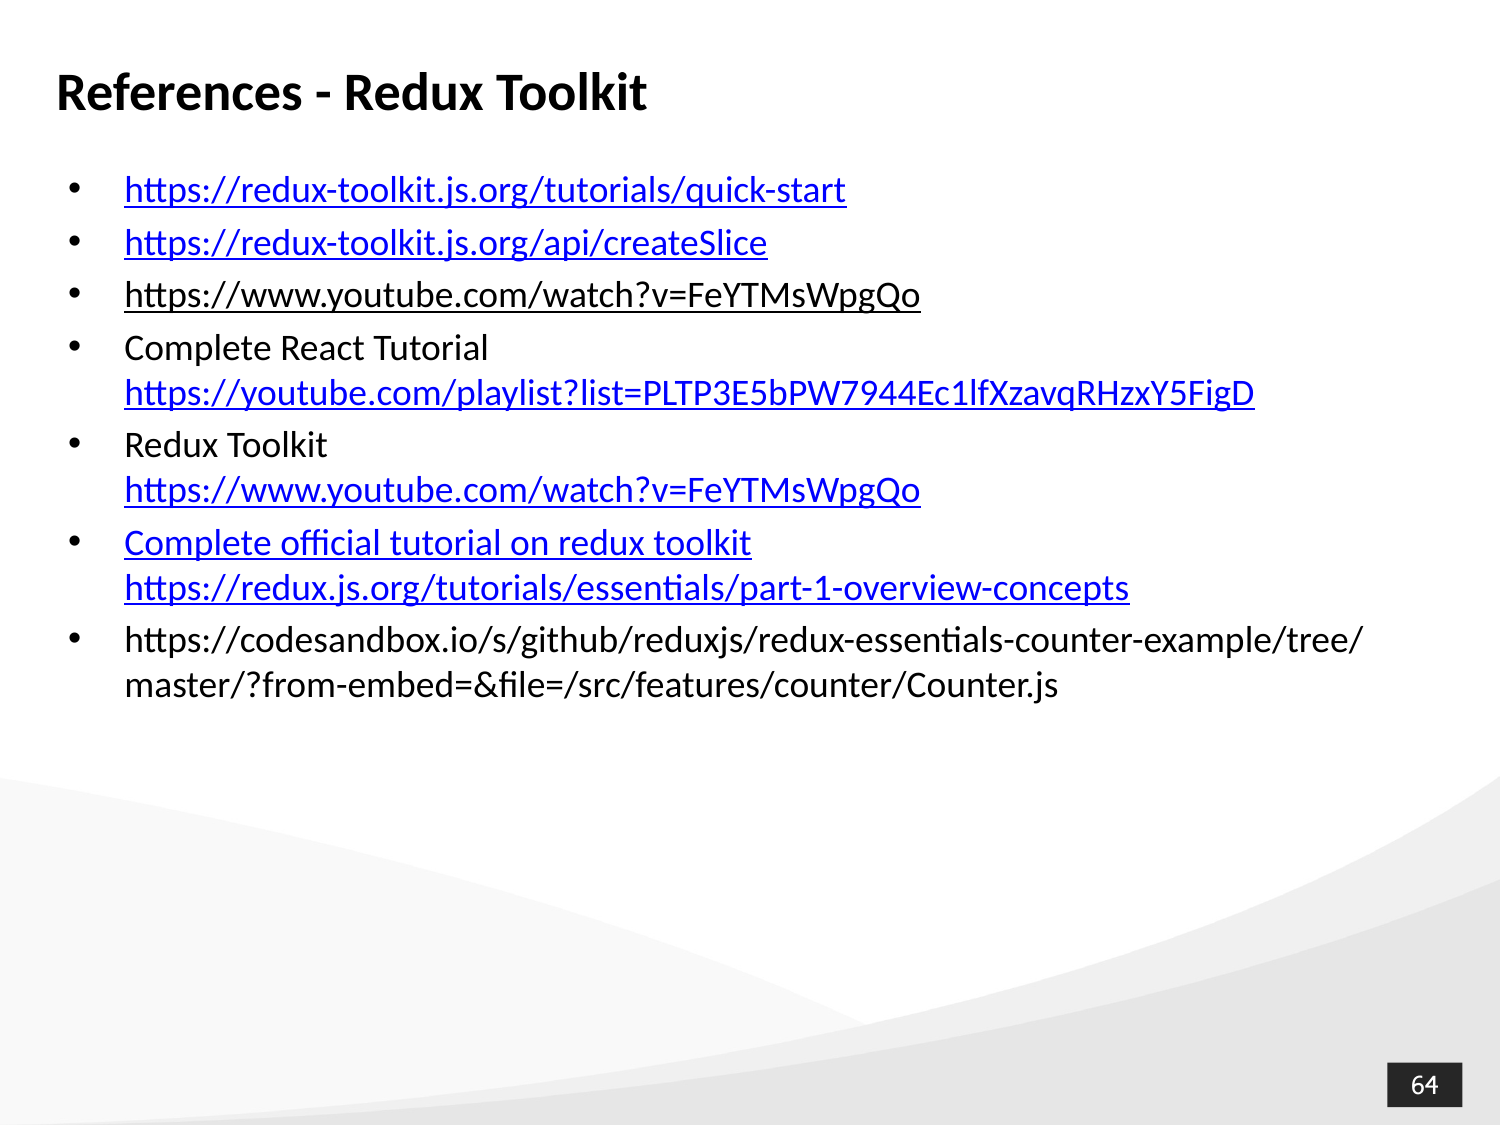

# References - Redux Toolkit
https://redux-toolkit.js.org/tutorials/quick-start
https://redux-toolkit.js.org/api/createSlice
https://www.youtube.com/watch?v=FeYTMsWpgQo
Complete React Tutorial
https://youtube.com/playlist?list=PLTP3E5bPW7944Ec1lfXzavqRHzxY5FigD
Redux Toolkit
https://www.youtube.com/watch?v=FeYTMsWpgQo
Complete official tutorial on redux toolkit
https://redux.js.org/tutorials/essentials/part-1-overview-concepts
https://codesandbox.io/s/github/reduxjs/redux-essentials-counter-example/tree/master/?from-embed=&file=/src/features/counter/Counter.js